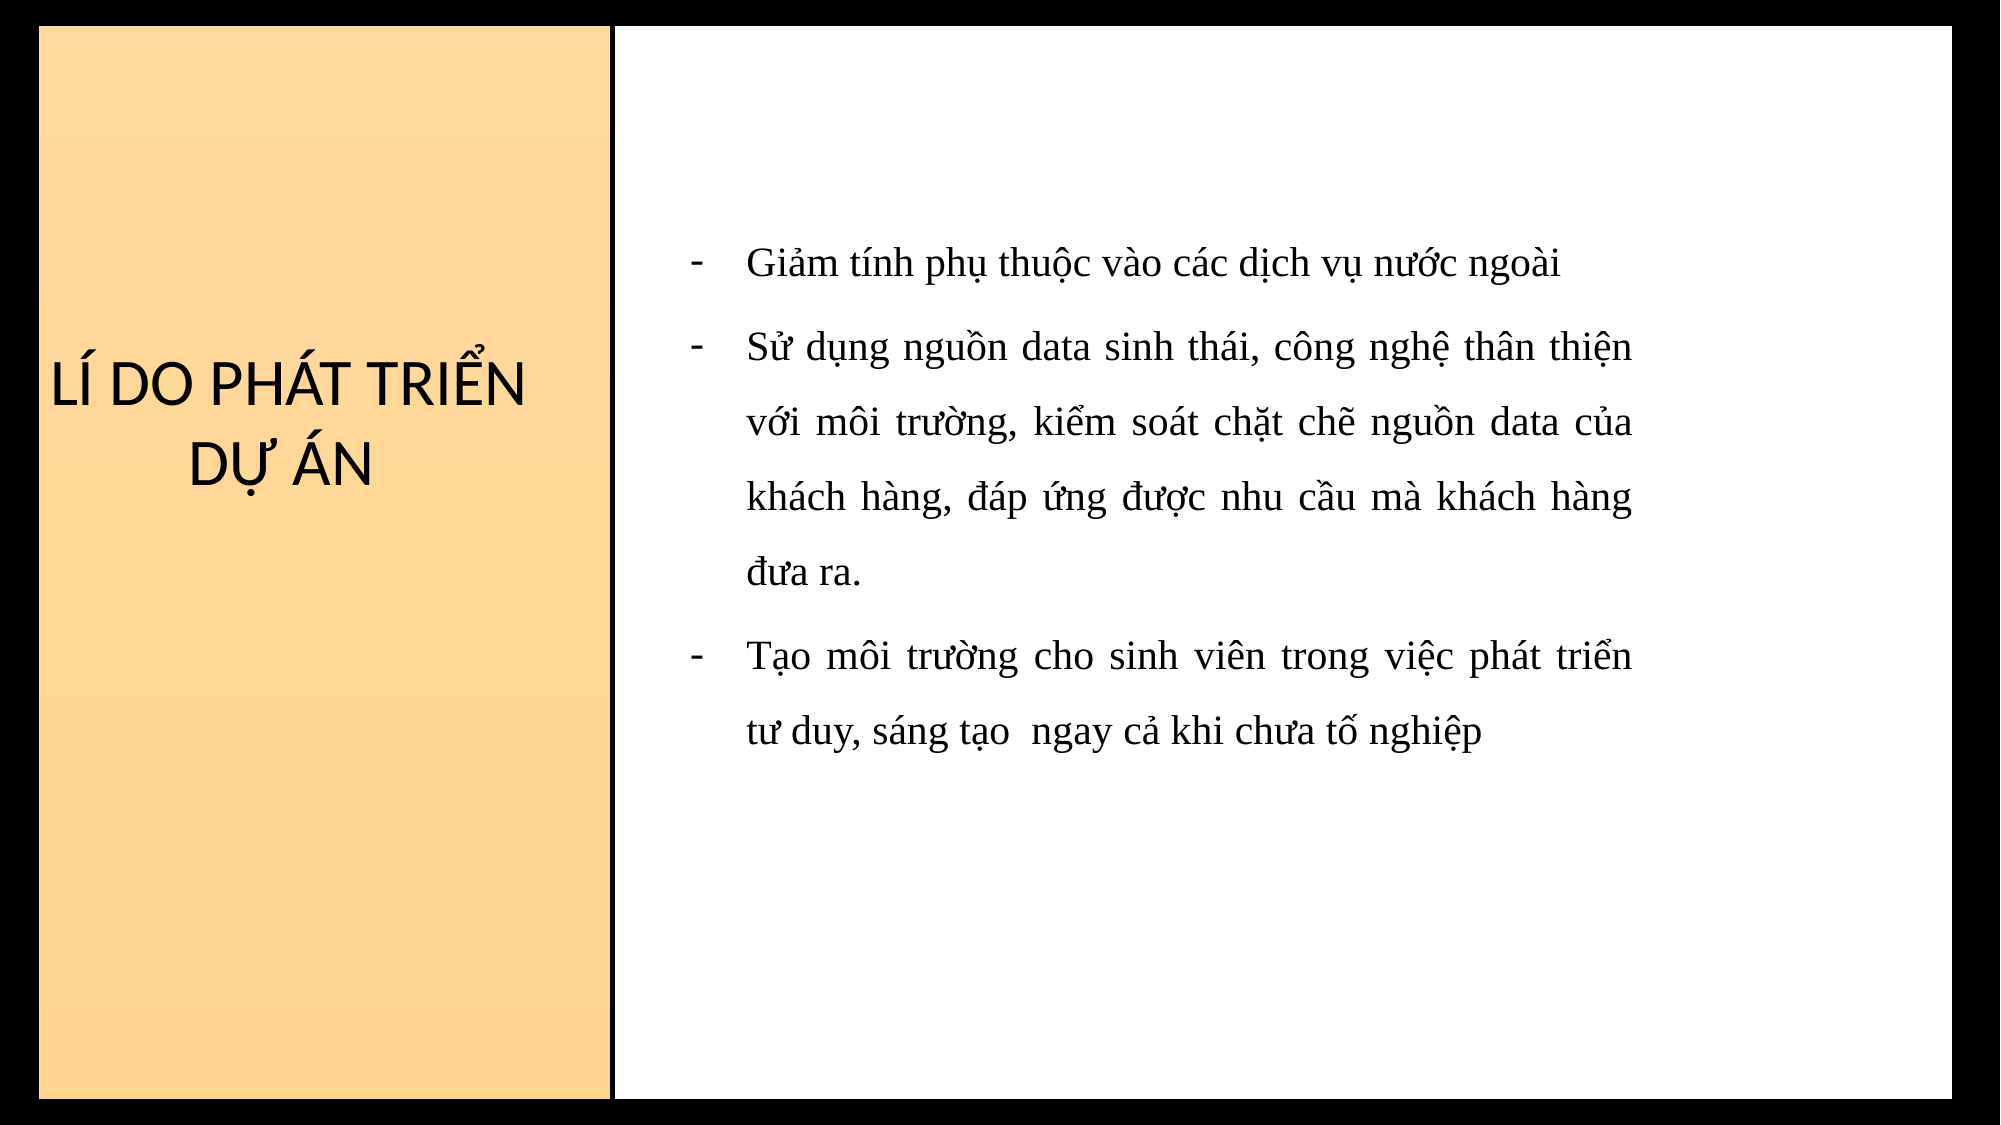

Giảm tính phụ thuộc vào các dịch vụ nước ngoài
Sử dụng nguồn data sinh thái, công nghệ thân thiện với môi trường, kiểm soát chặt chẽ nguồn data của khách hàng, đáp ứng được nhu cầu mà khách hàng đưa ra.
Tạo môi trường cho sinh viên trong việc phát triển tư duy, sáng tạo  ngay cả khi chưa tố nghiệp
LÍ DO PHÁT TRIỂN DỰ ÁN